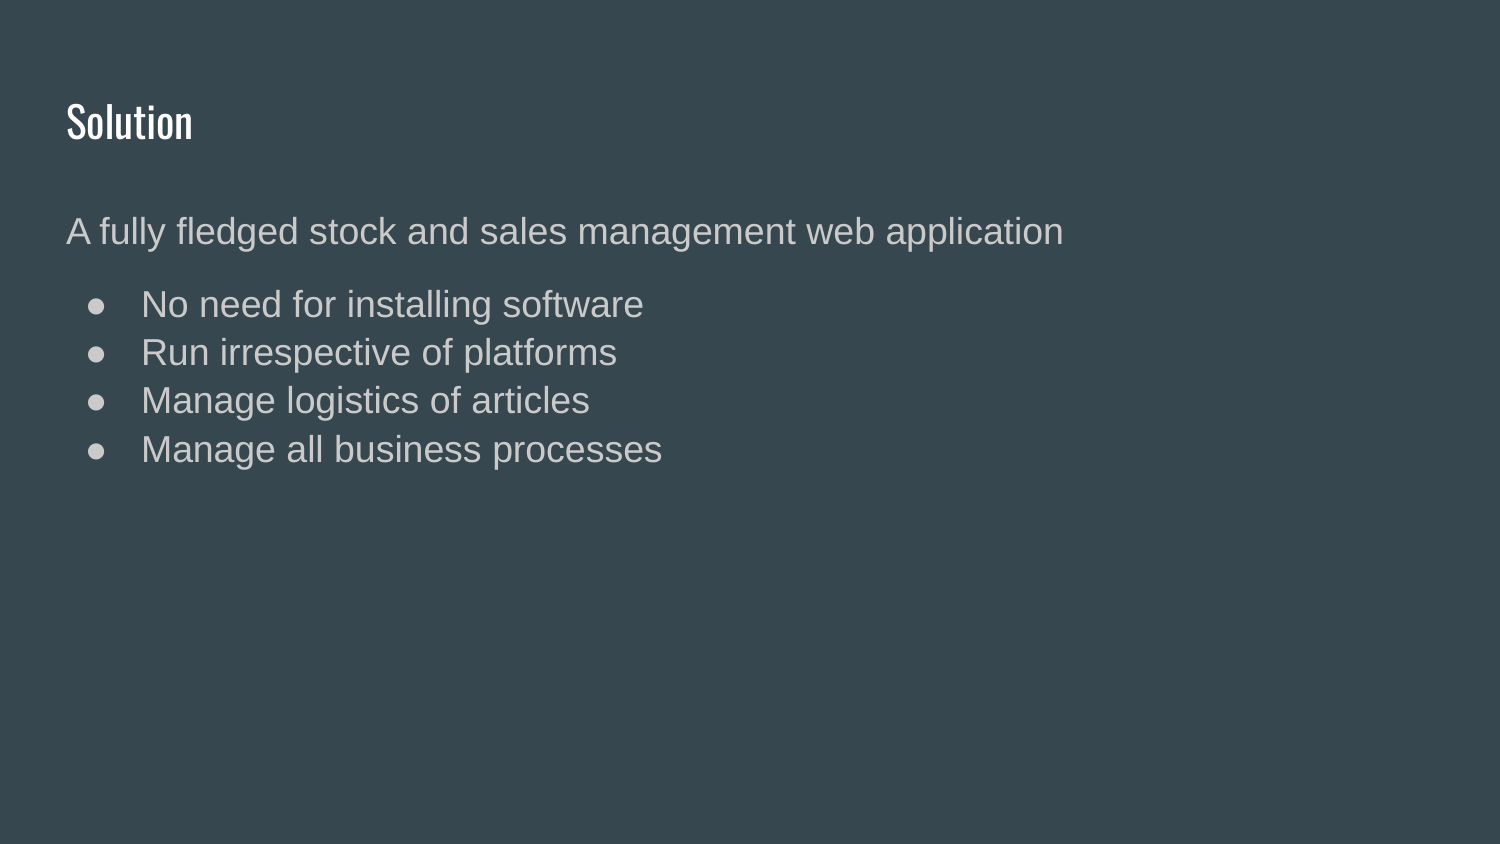

# Solution
A fully fledged stock and sales management web application
No need for installing software
Run irrespective of platforms
Manage logistics of articles
Manage all business processes